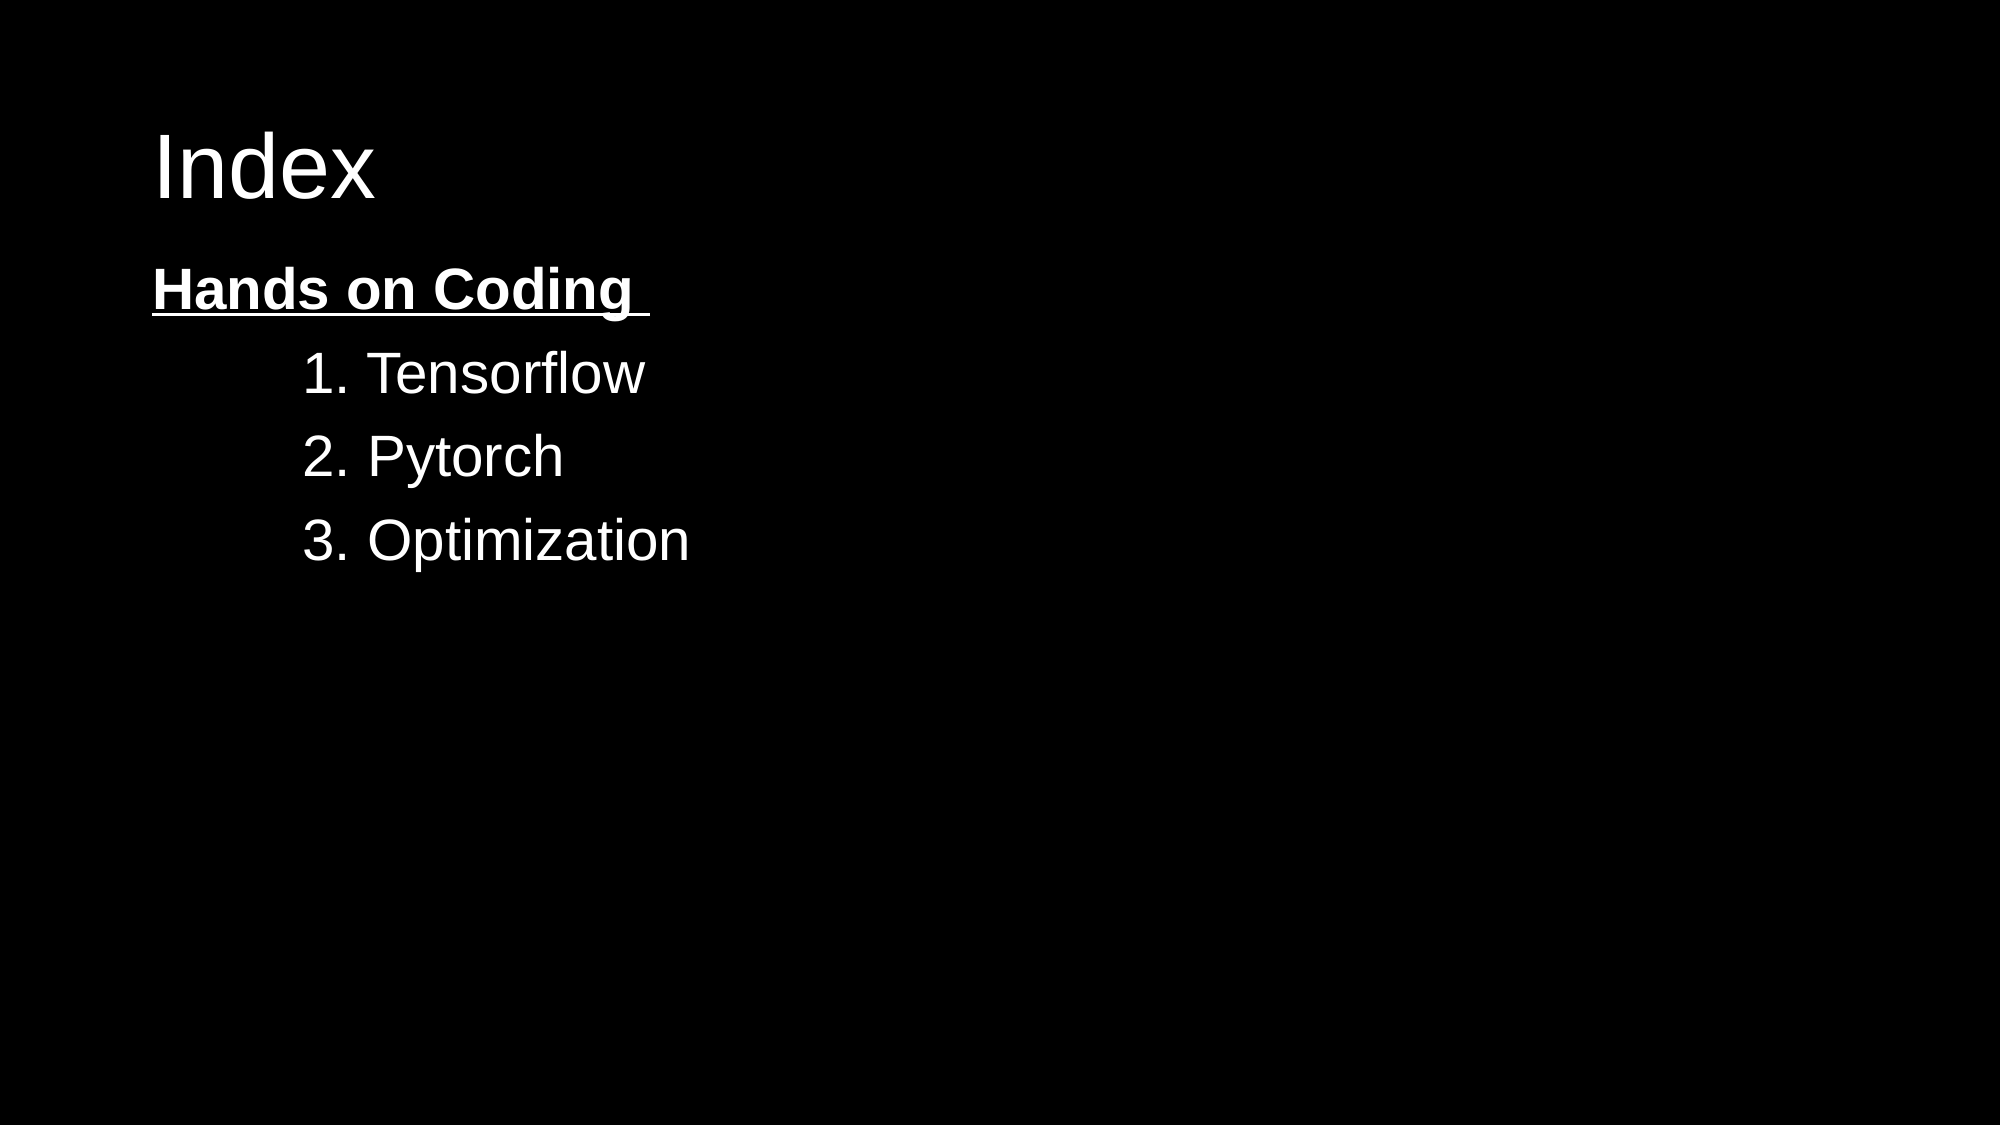

# Index
Hands on Coding
	1. Tensorflow
	2. Pytorch
	3. Optimization